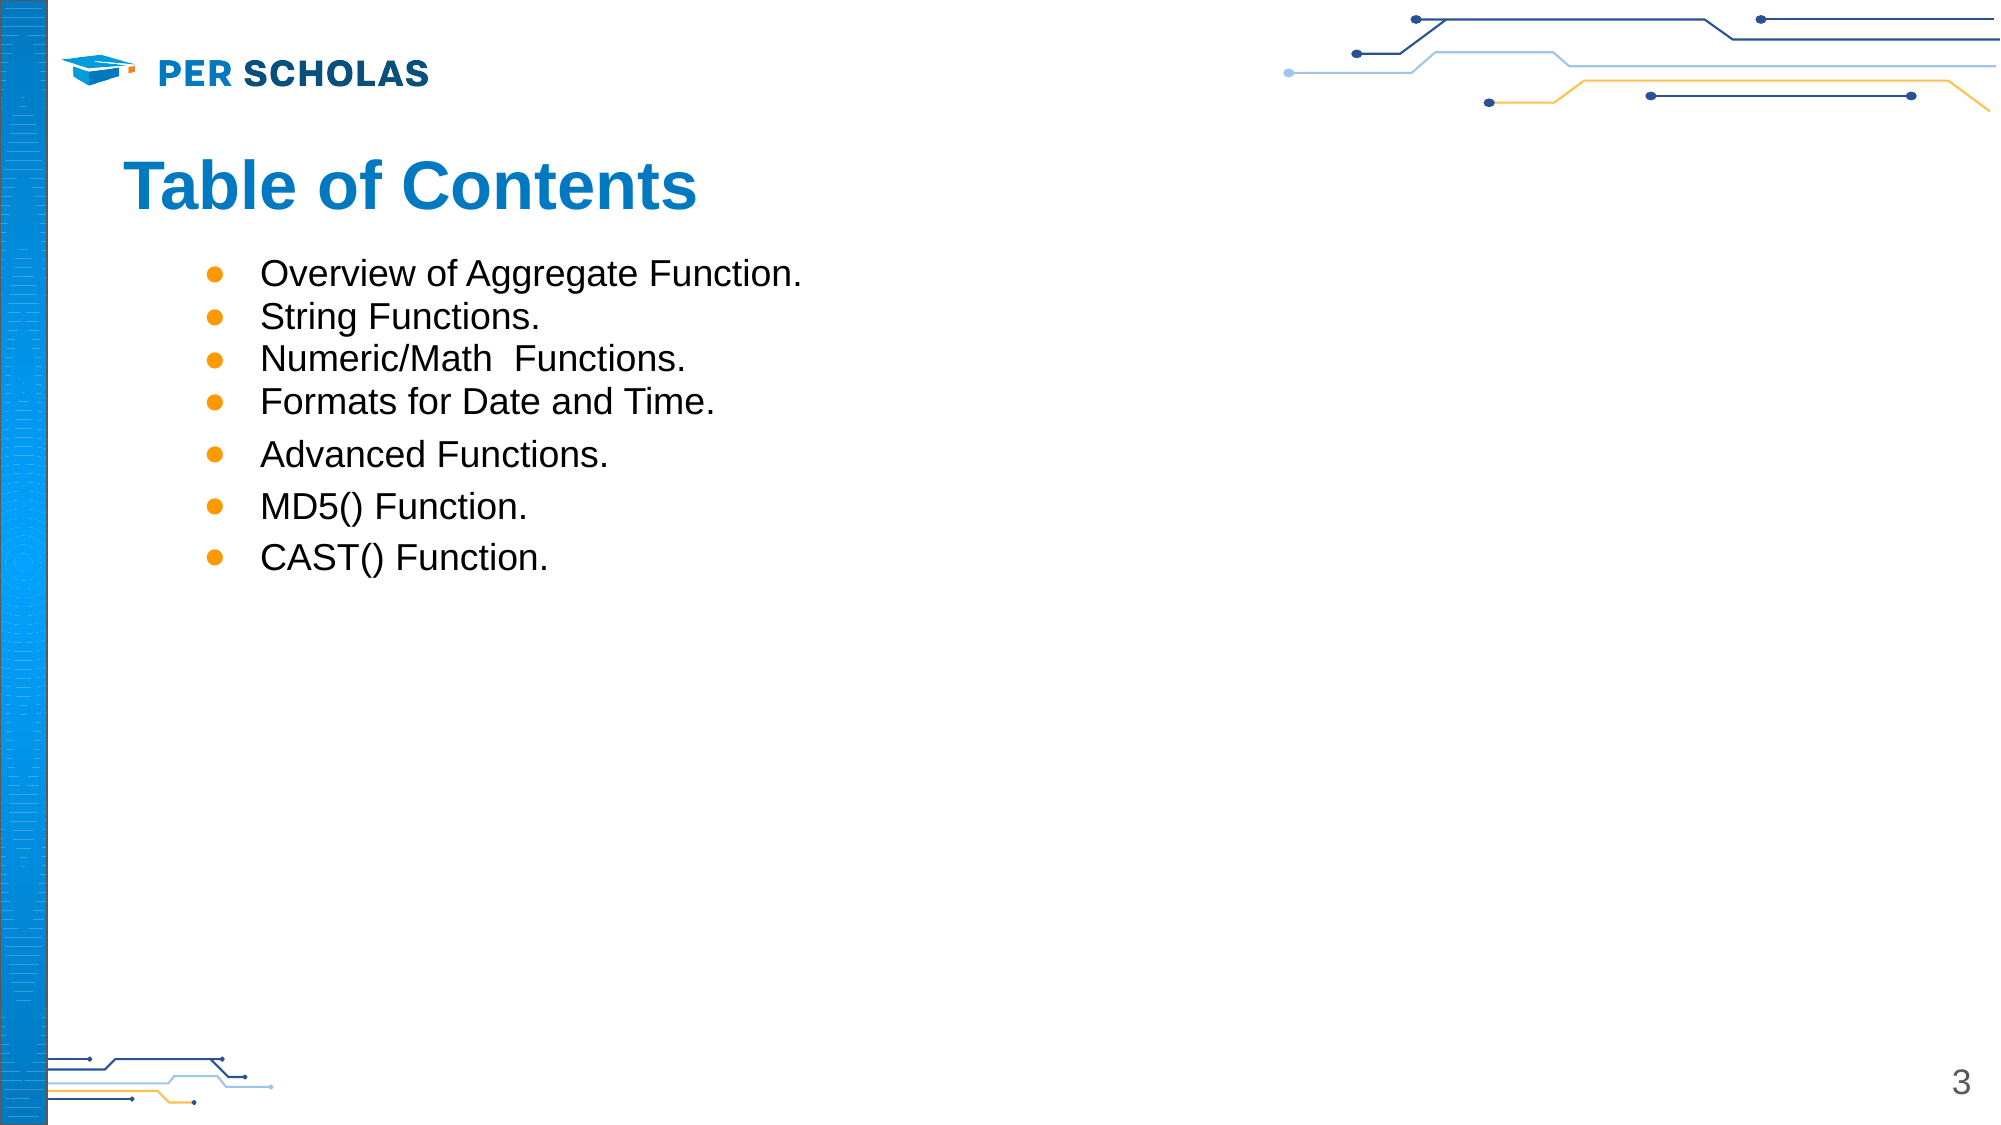

# Table of Contents
Overview of Aggregate Function.
String Functions.
Numeric/Math  Functions.
Formats for Date and Time.
Advanced Functions.
MD5() Function.
CAST() Function.
3